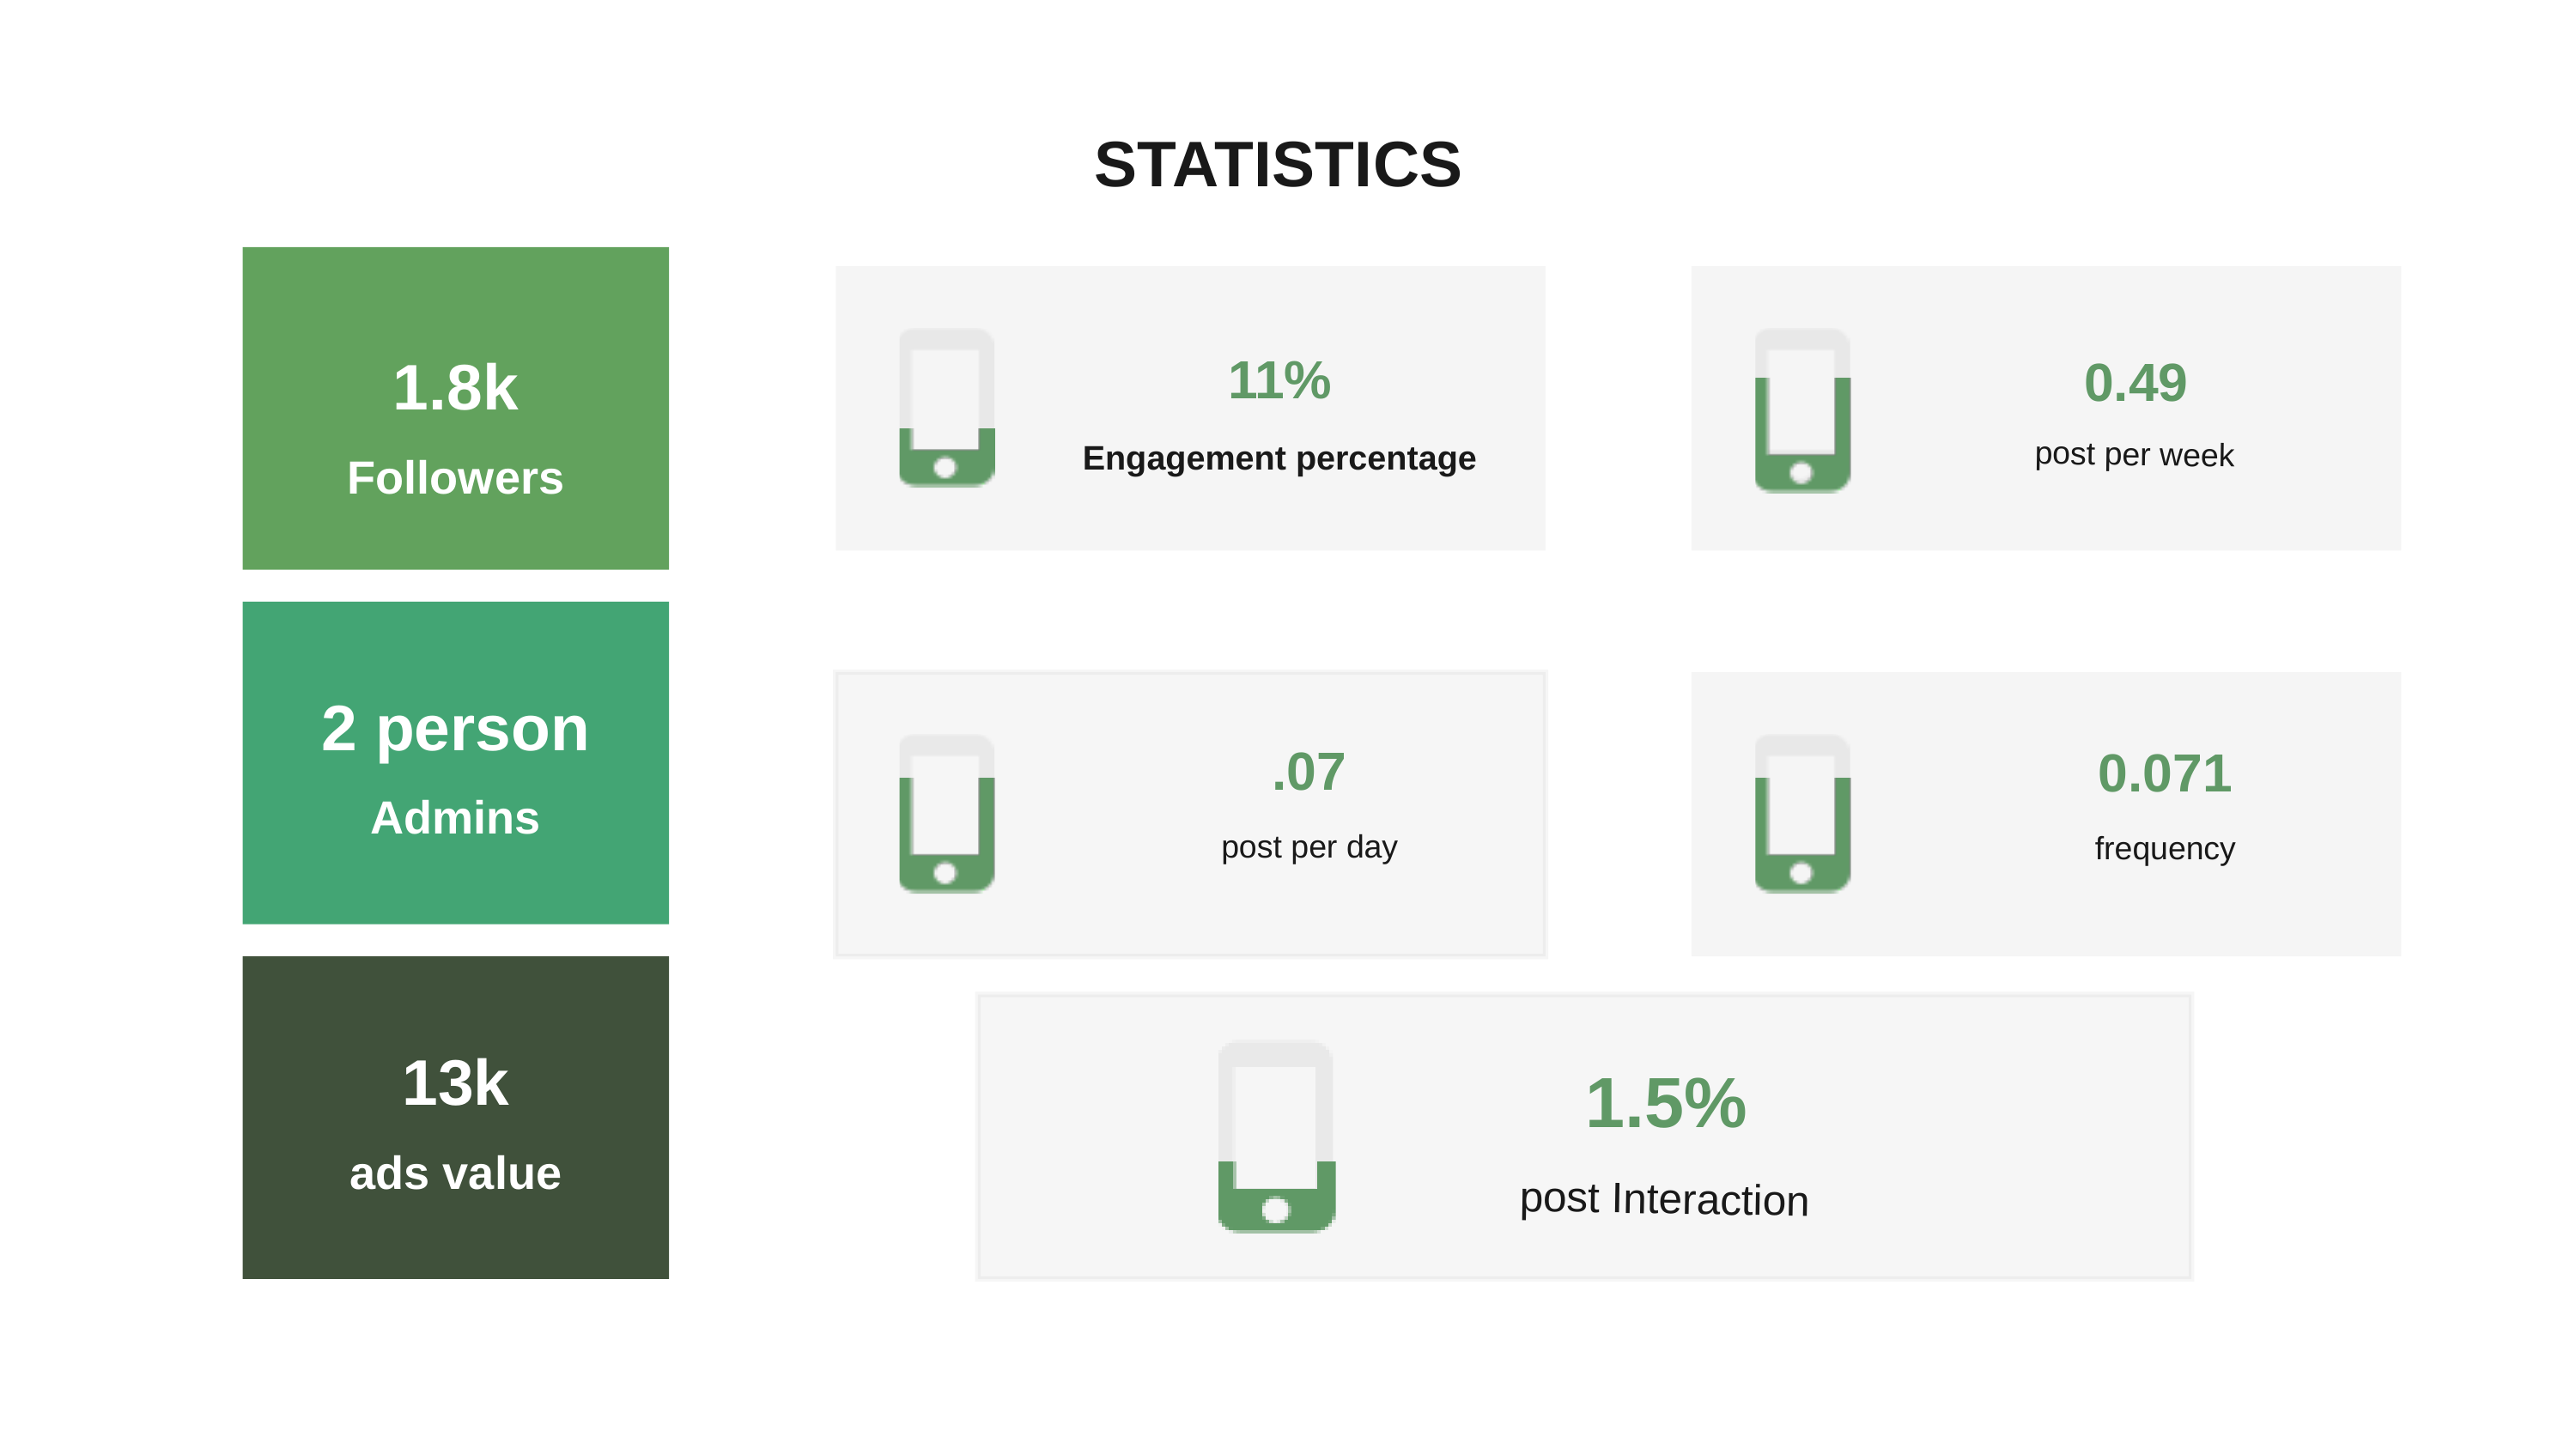

STATISTICS

1.8k
Followers
11%
Engagement percentage
0.49

post per week

2 person
Admins

.07
post per day
0.071
frequency

13k
ads value
1.5%
post Interaction